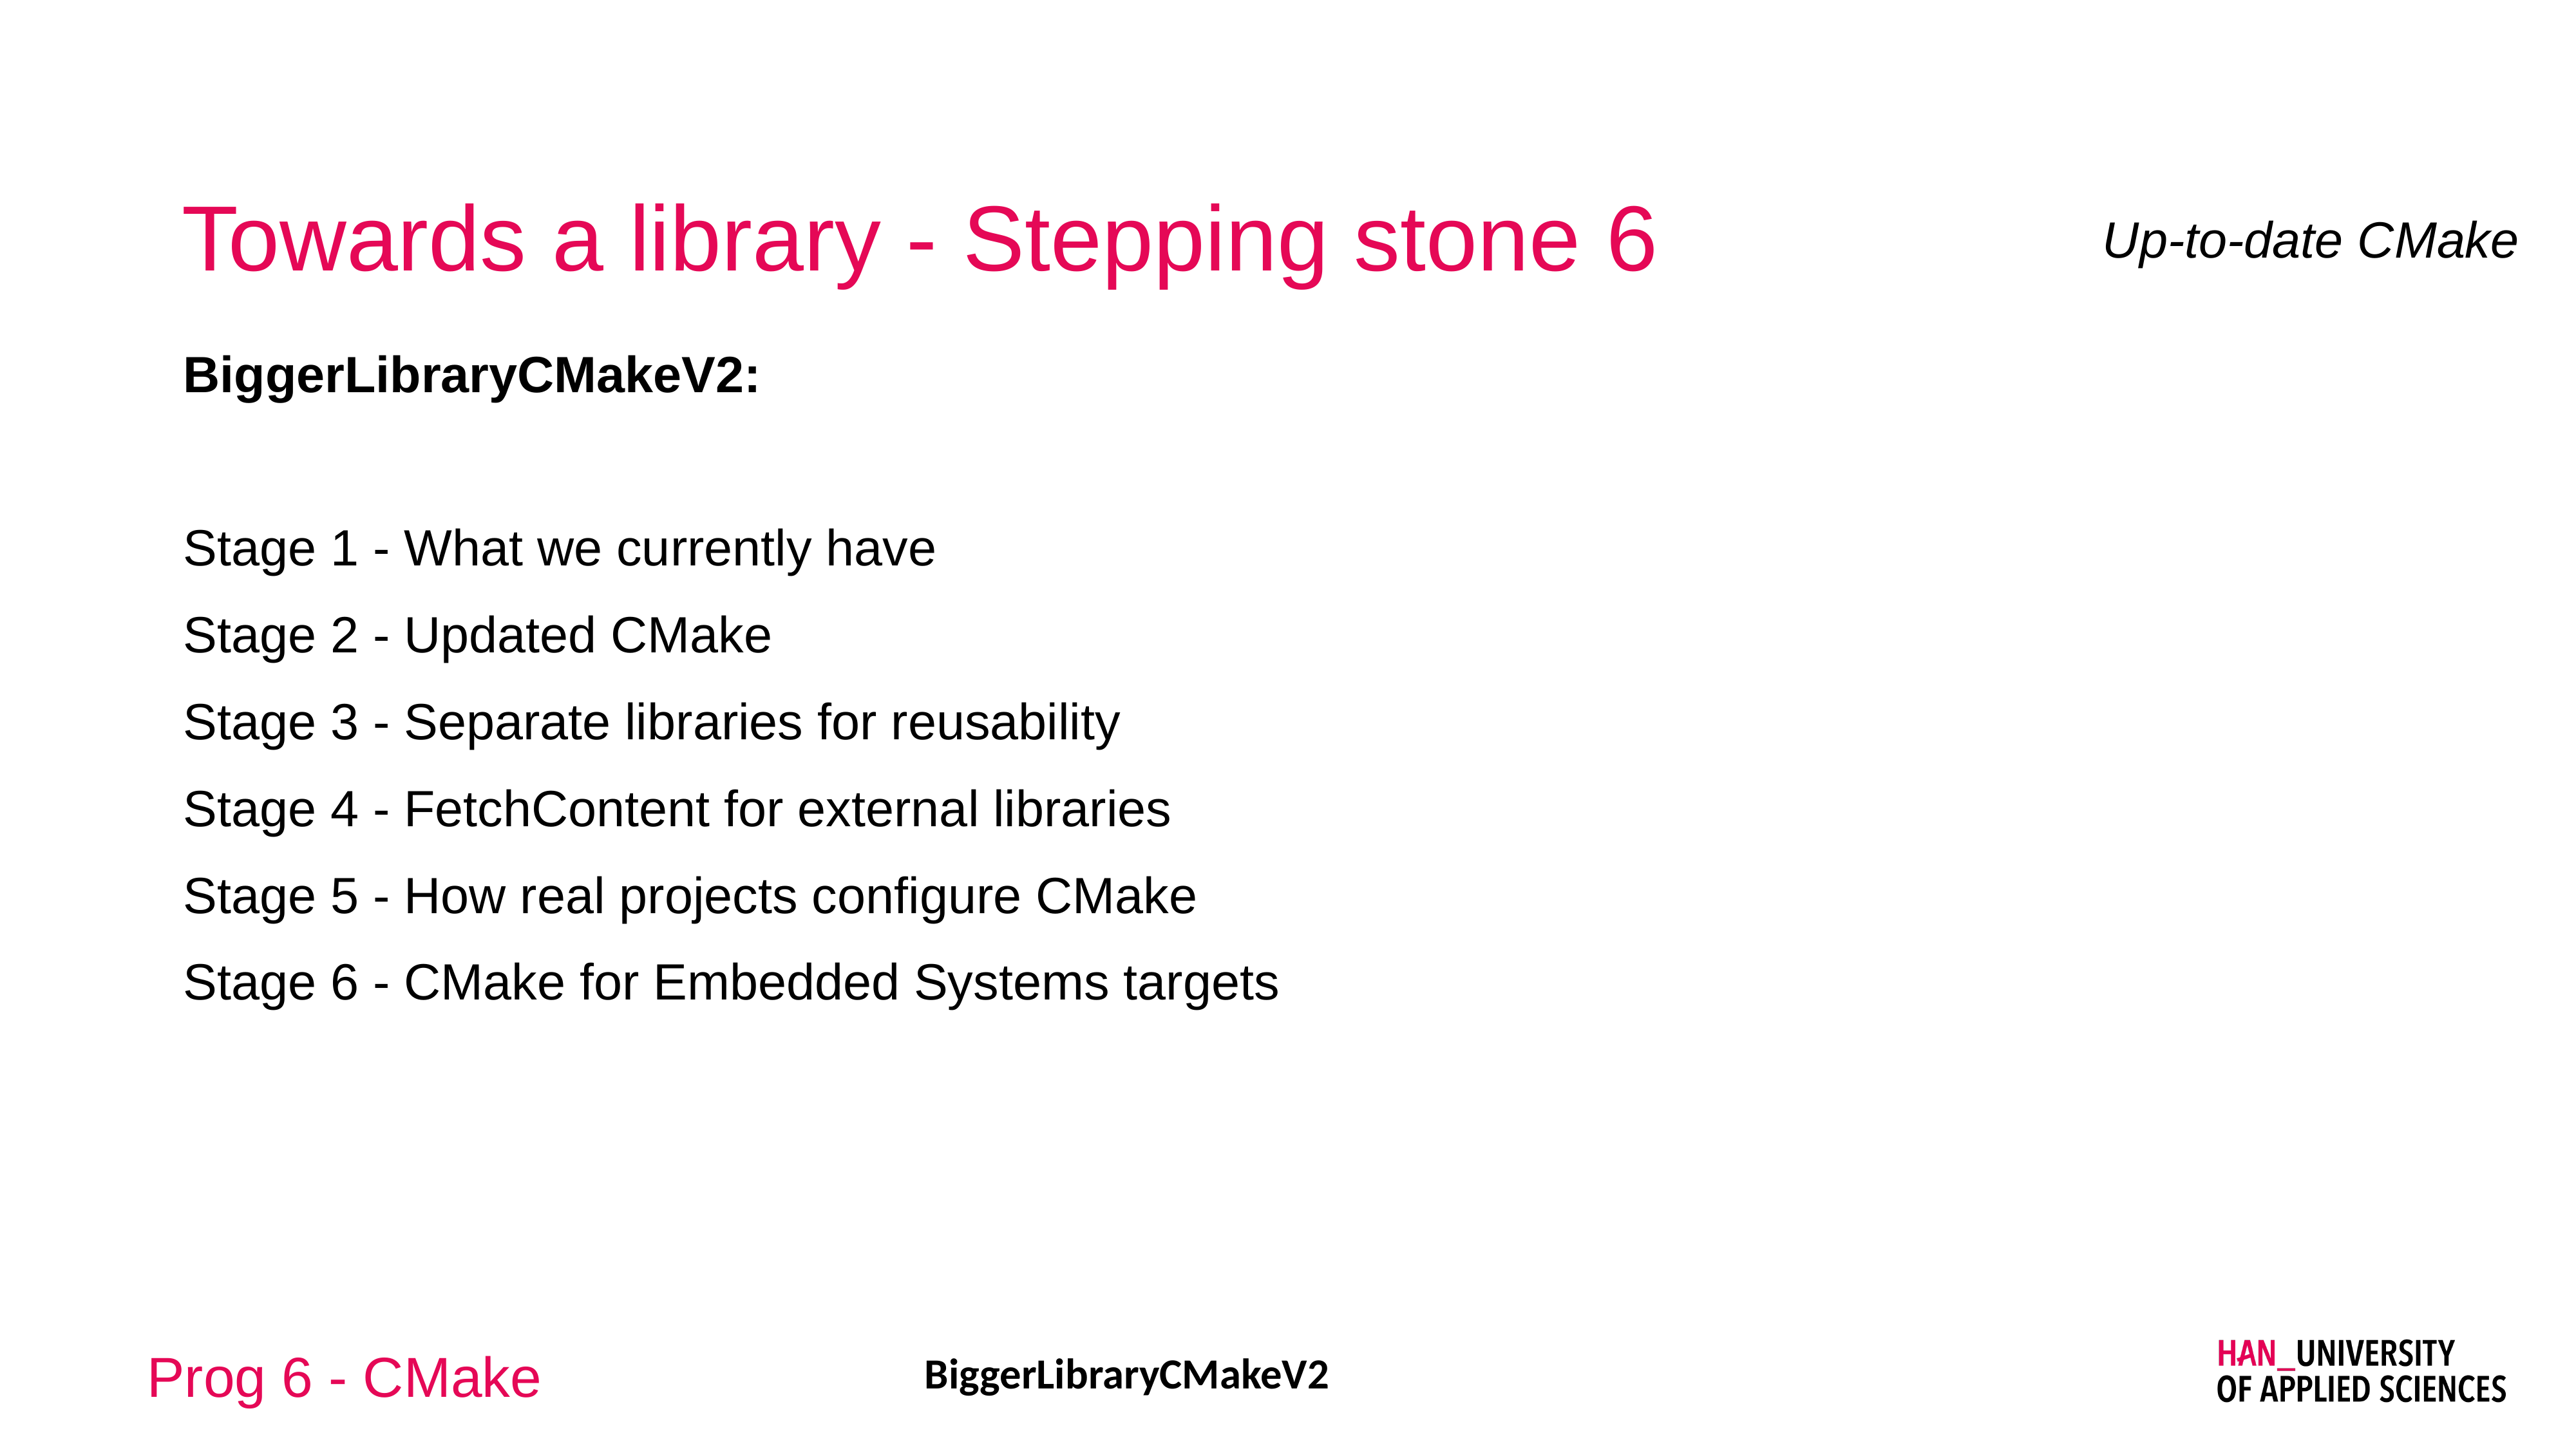

# Towards a library - Stepping stone 6
Up-to-date CMake
BiggerLibraryCMakeV2:

Stage 1 - What we currently have
Stage 2 - Updated CMake
Stage 3 - Separate libraries for reusability
Stage 4 - FetchContent for external libraries
Stage 5 - How real projects configure CMake
Stage 6 - CMake for Embedded Systems targets

BiggerLibraryCMakeV2